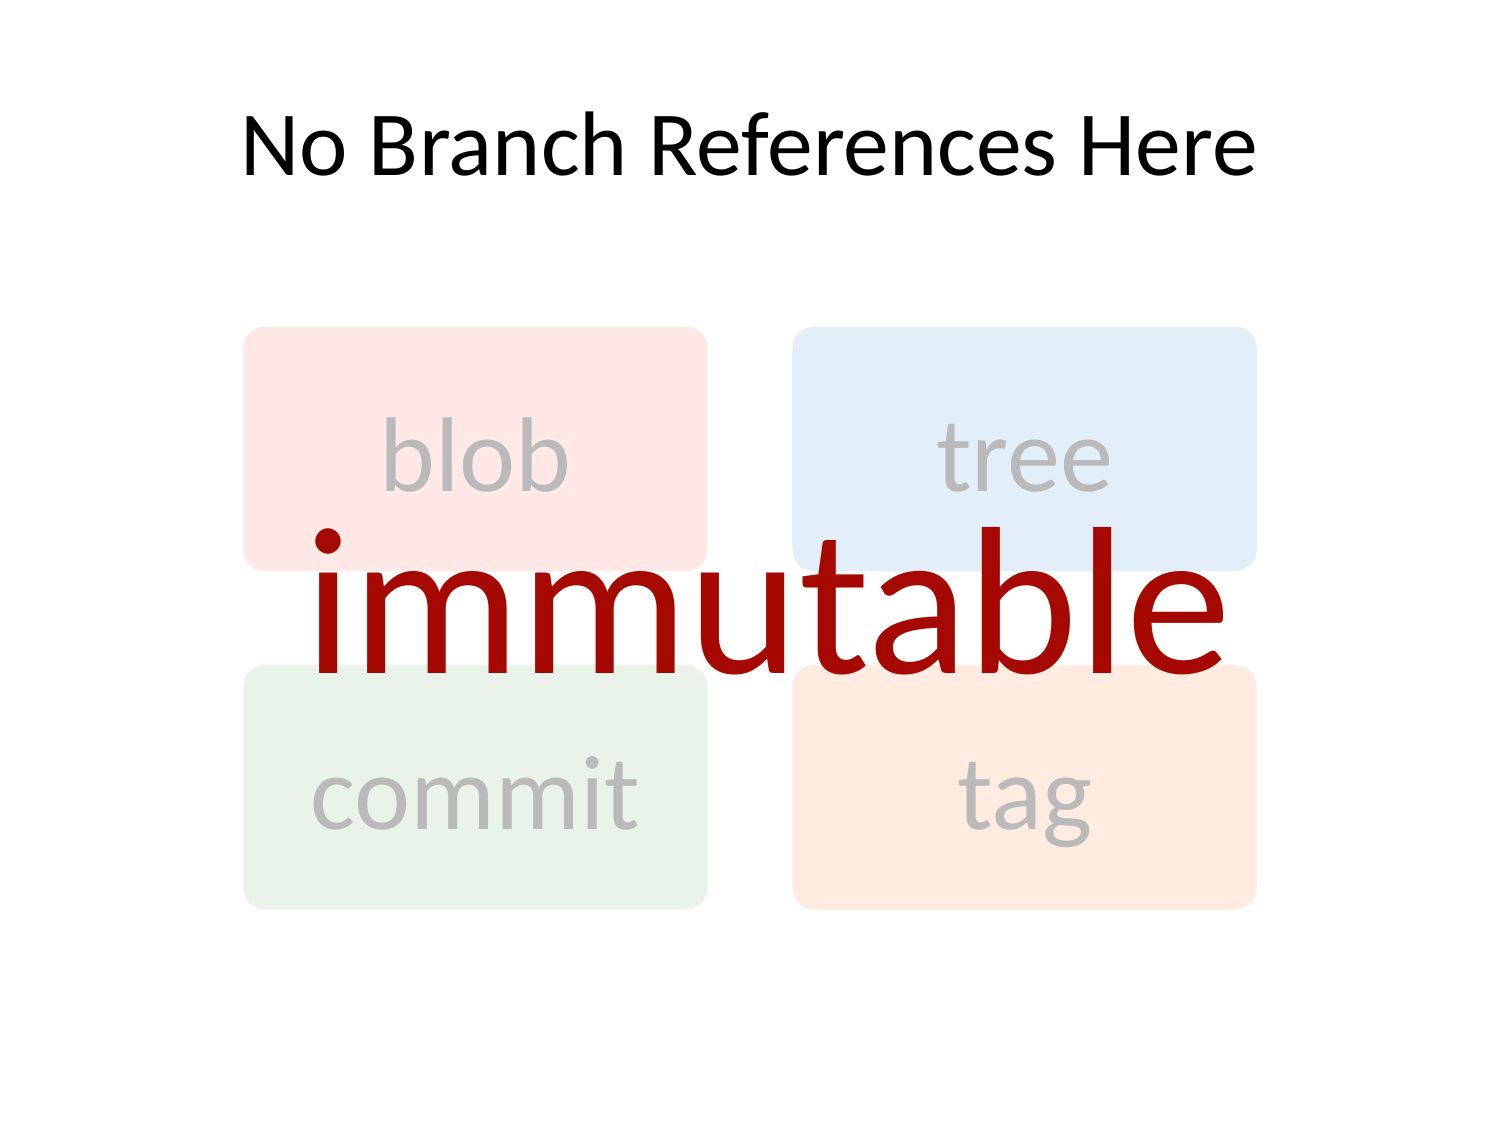

# No Branch References Here

blob
tree
immutable
commit
tag